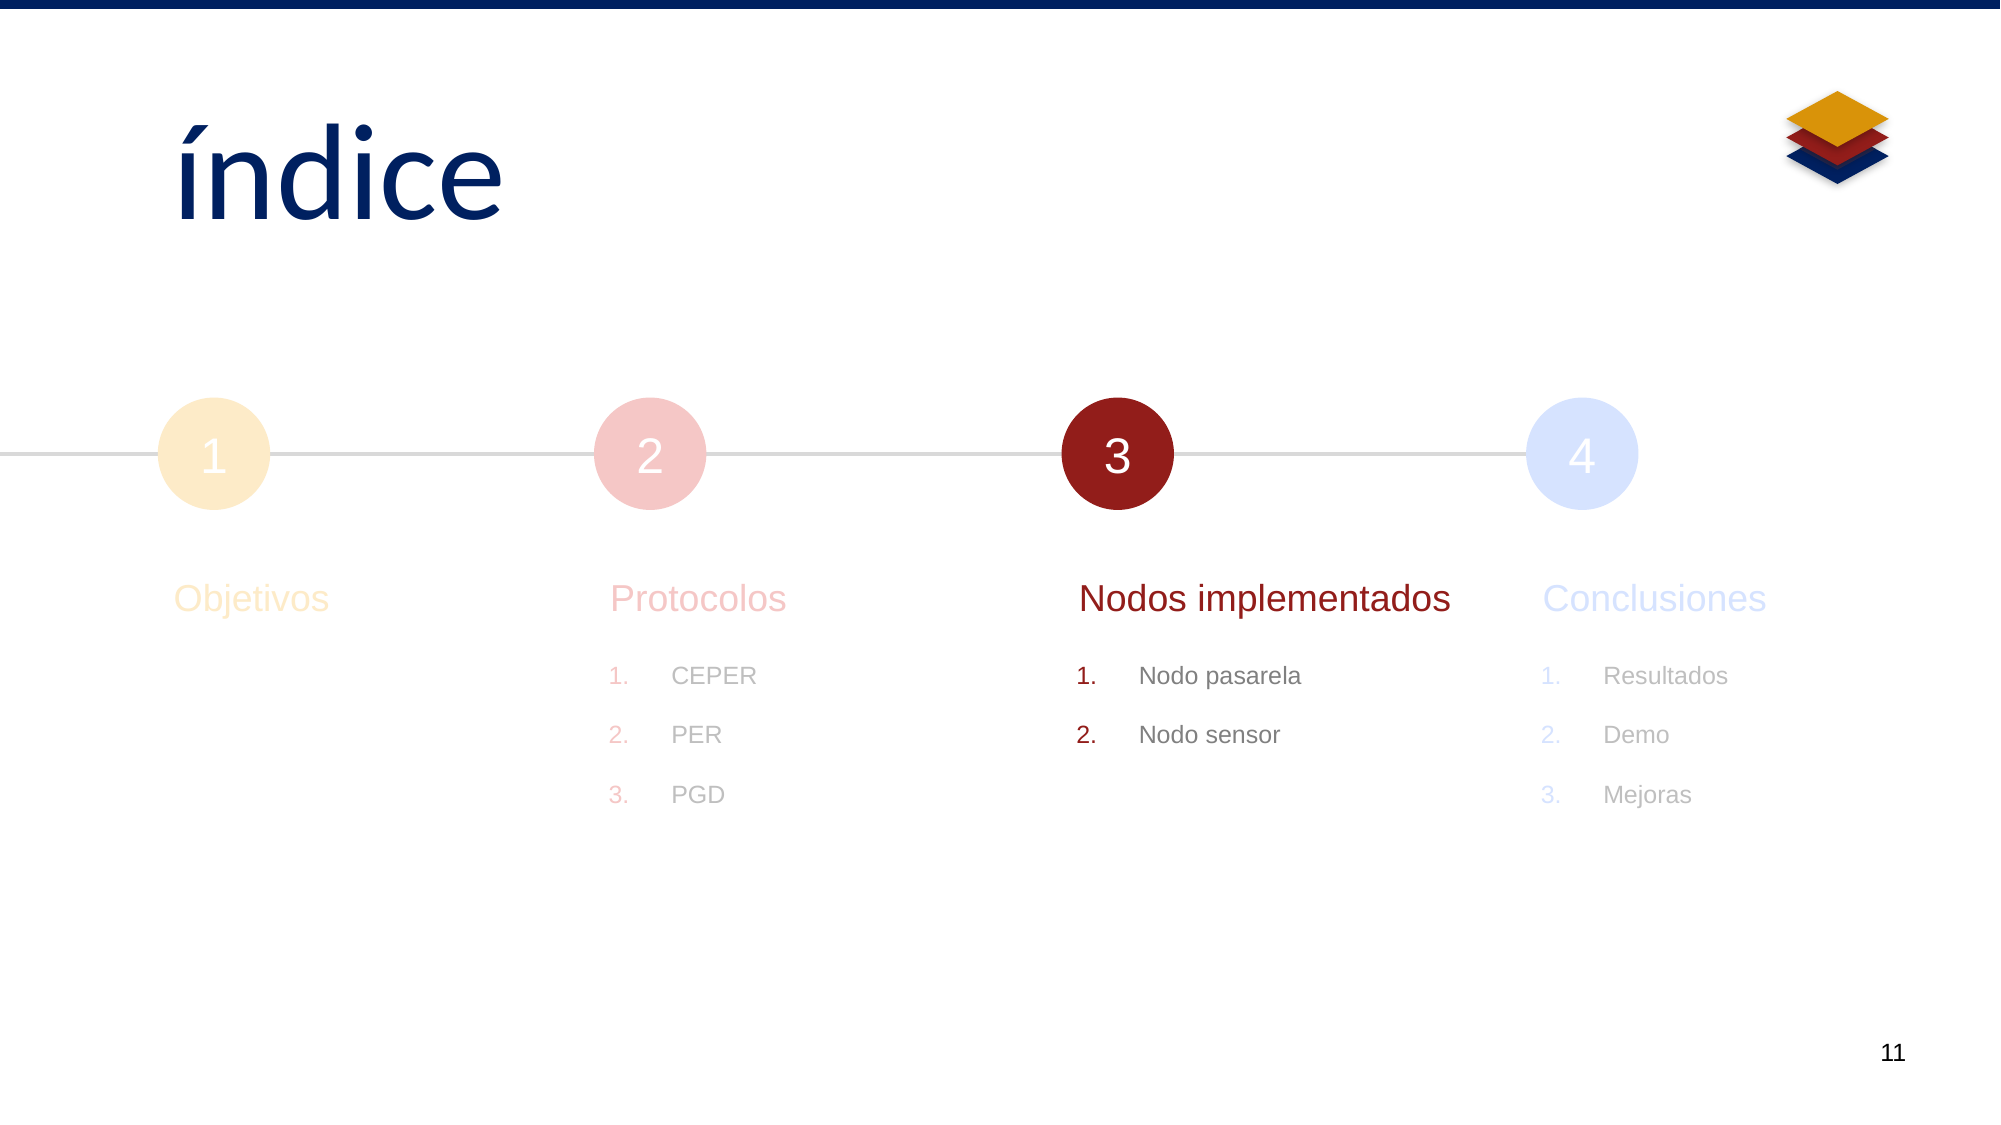

índice
1
Objetivos
2
Protocolos
CEPER

PER

PGD
3
Nodos implementados
Nodo pasarela

Nodo sensor
4
Conclusiones
Resultados

Demo

Mejoras

11